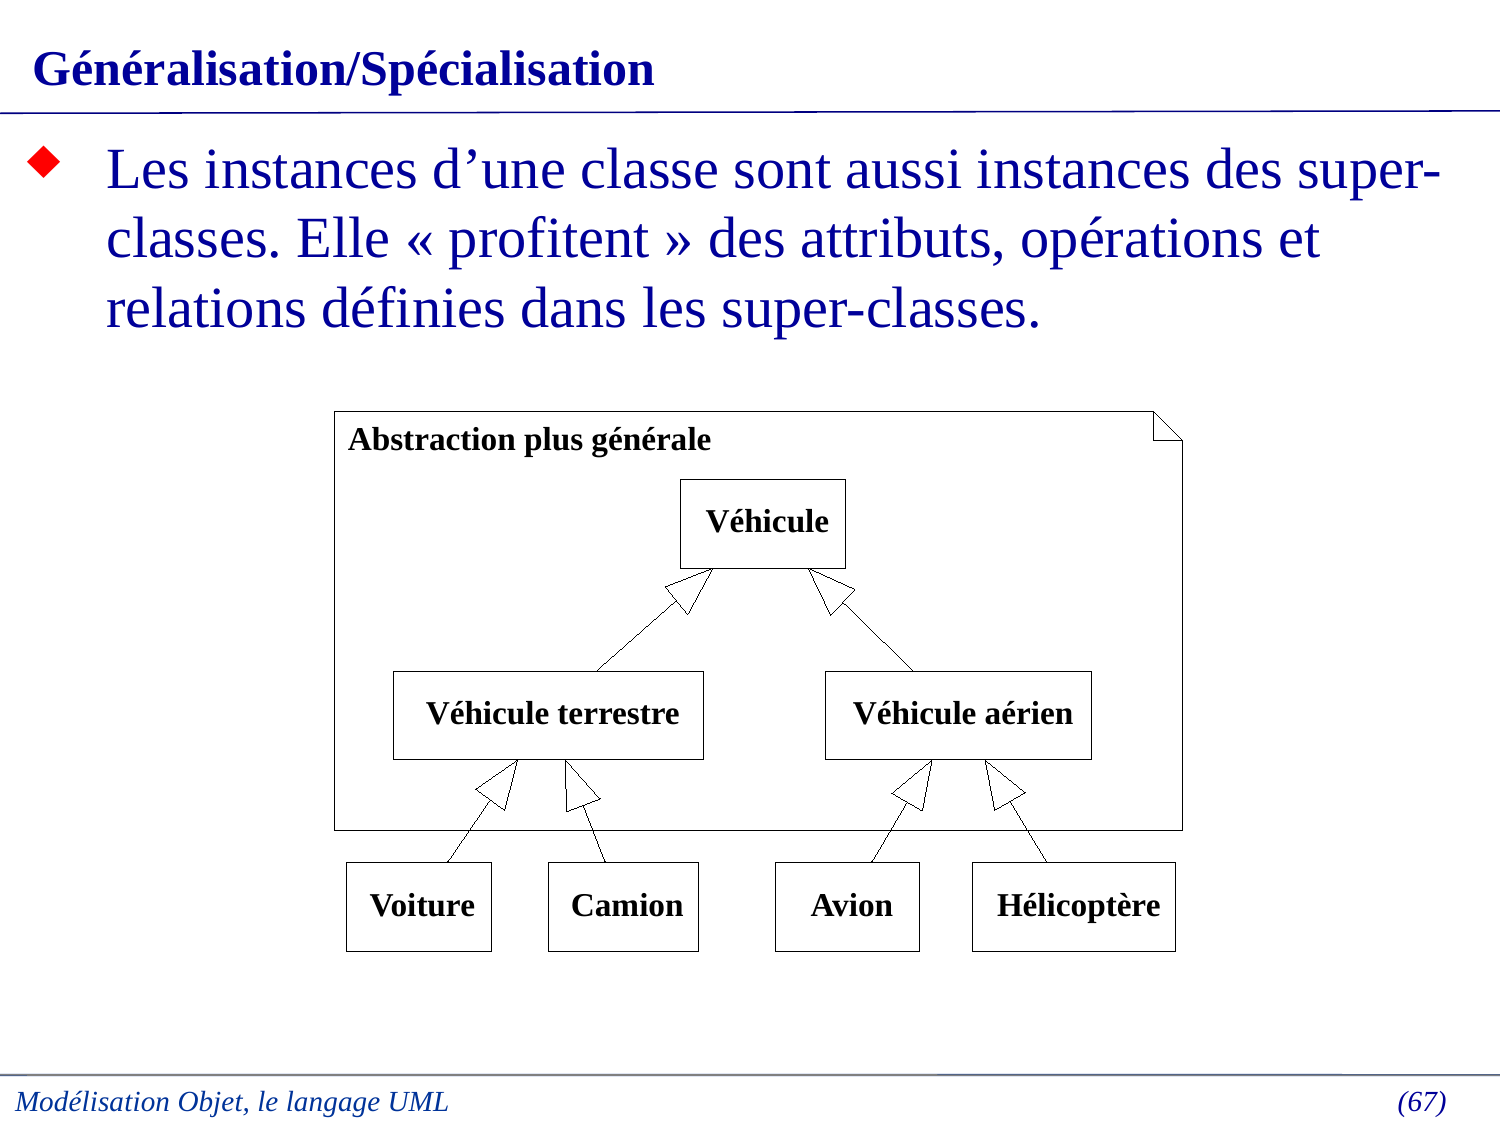

# Généralisation/Spécialisation
Les instances d’une classe sont aussi instances des super-classes. Elle « profitent » des attributs, opérations et relations définies dans les super-classes.

Abstraction plus générale

Véhicule

Véhicule terrestre
Véhicule aérien

Voiture
Camion
Avion
Hélicoptère
Modélisation Objet, le langage UML
 (67)